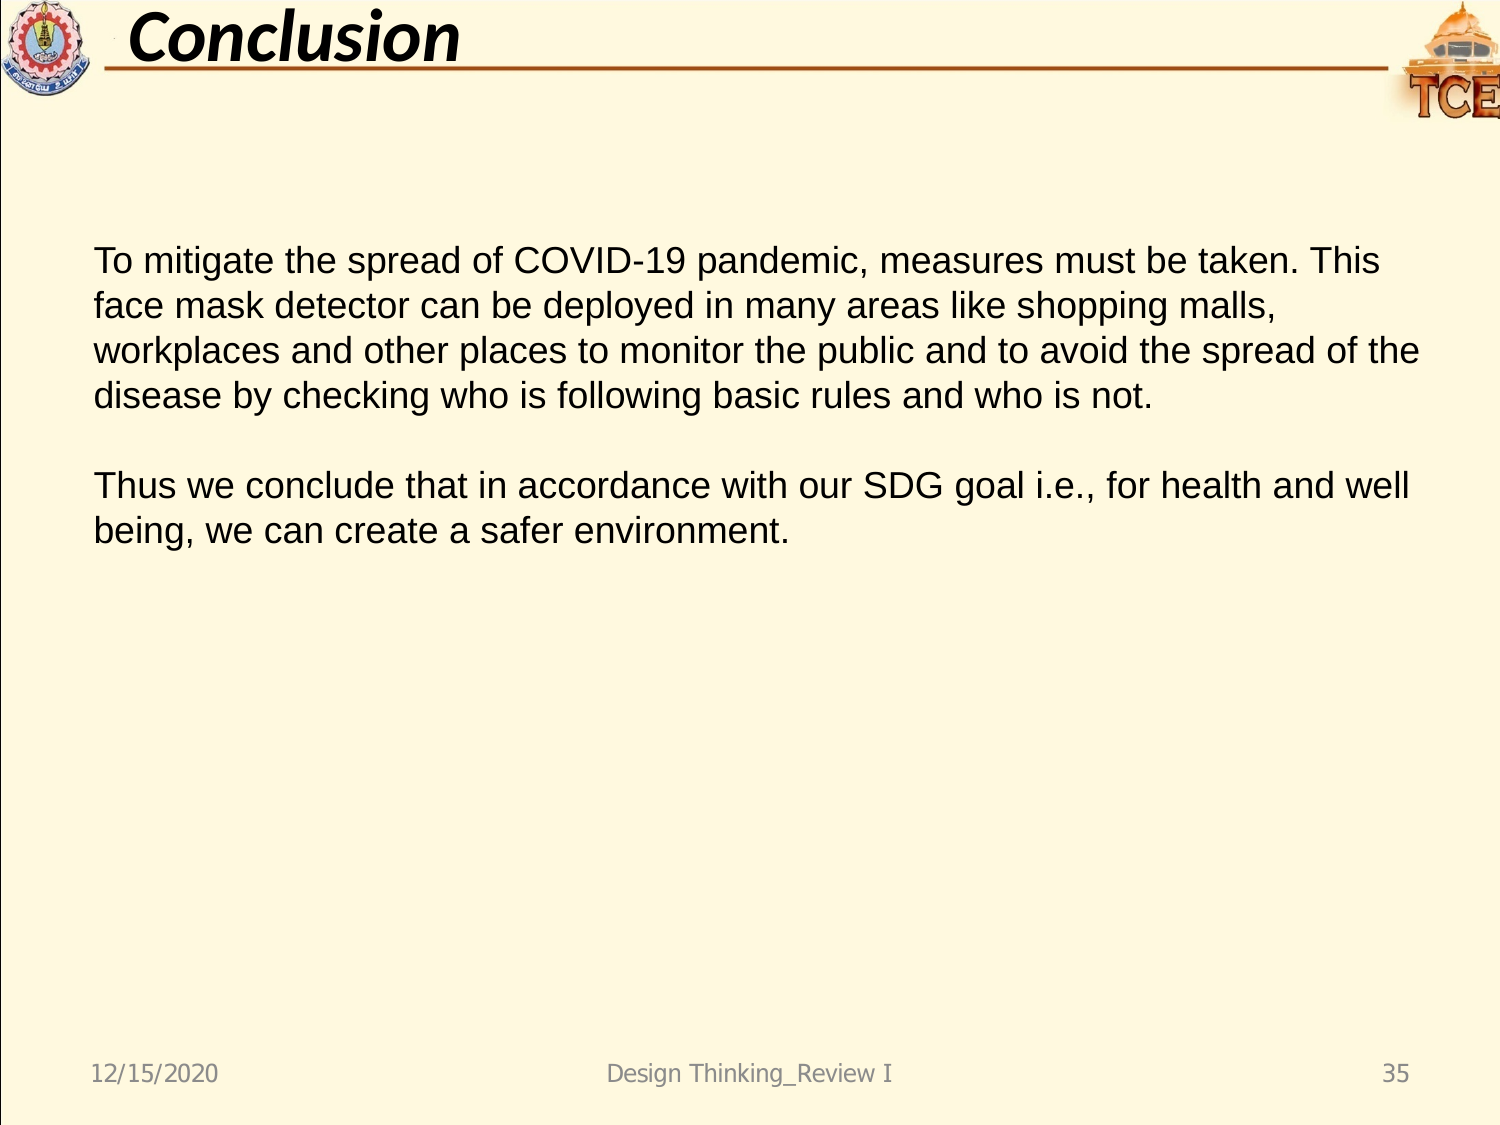

Conclusion
To mitigate the spread of COVID-19 pandemic, measures must be taken. This face mask detector can be deployed in many areas like shopping malls, workplaces and other places to monitor the public and to avoid the spread of the disease by checking who is following basic rules and who is not.

Thus we conclude that in accordance with our SDG goal i.e., for health and well being, we can create a safer environment.
12/15/2020
Design Thinking_Review I
35